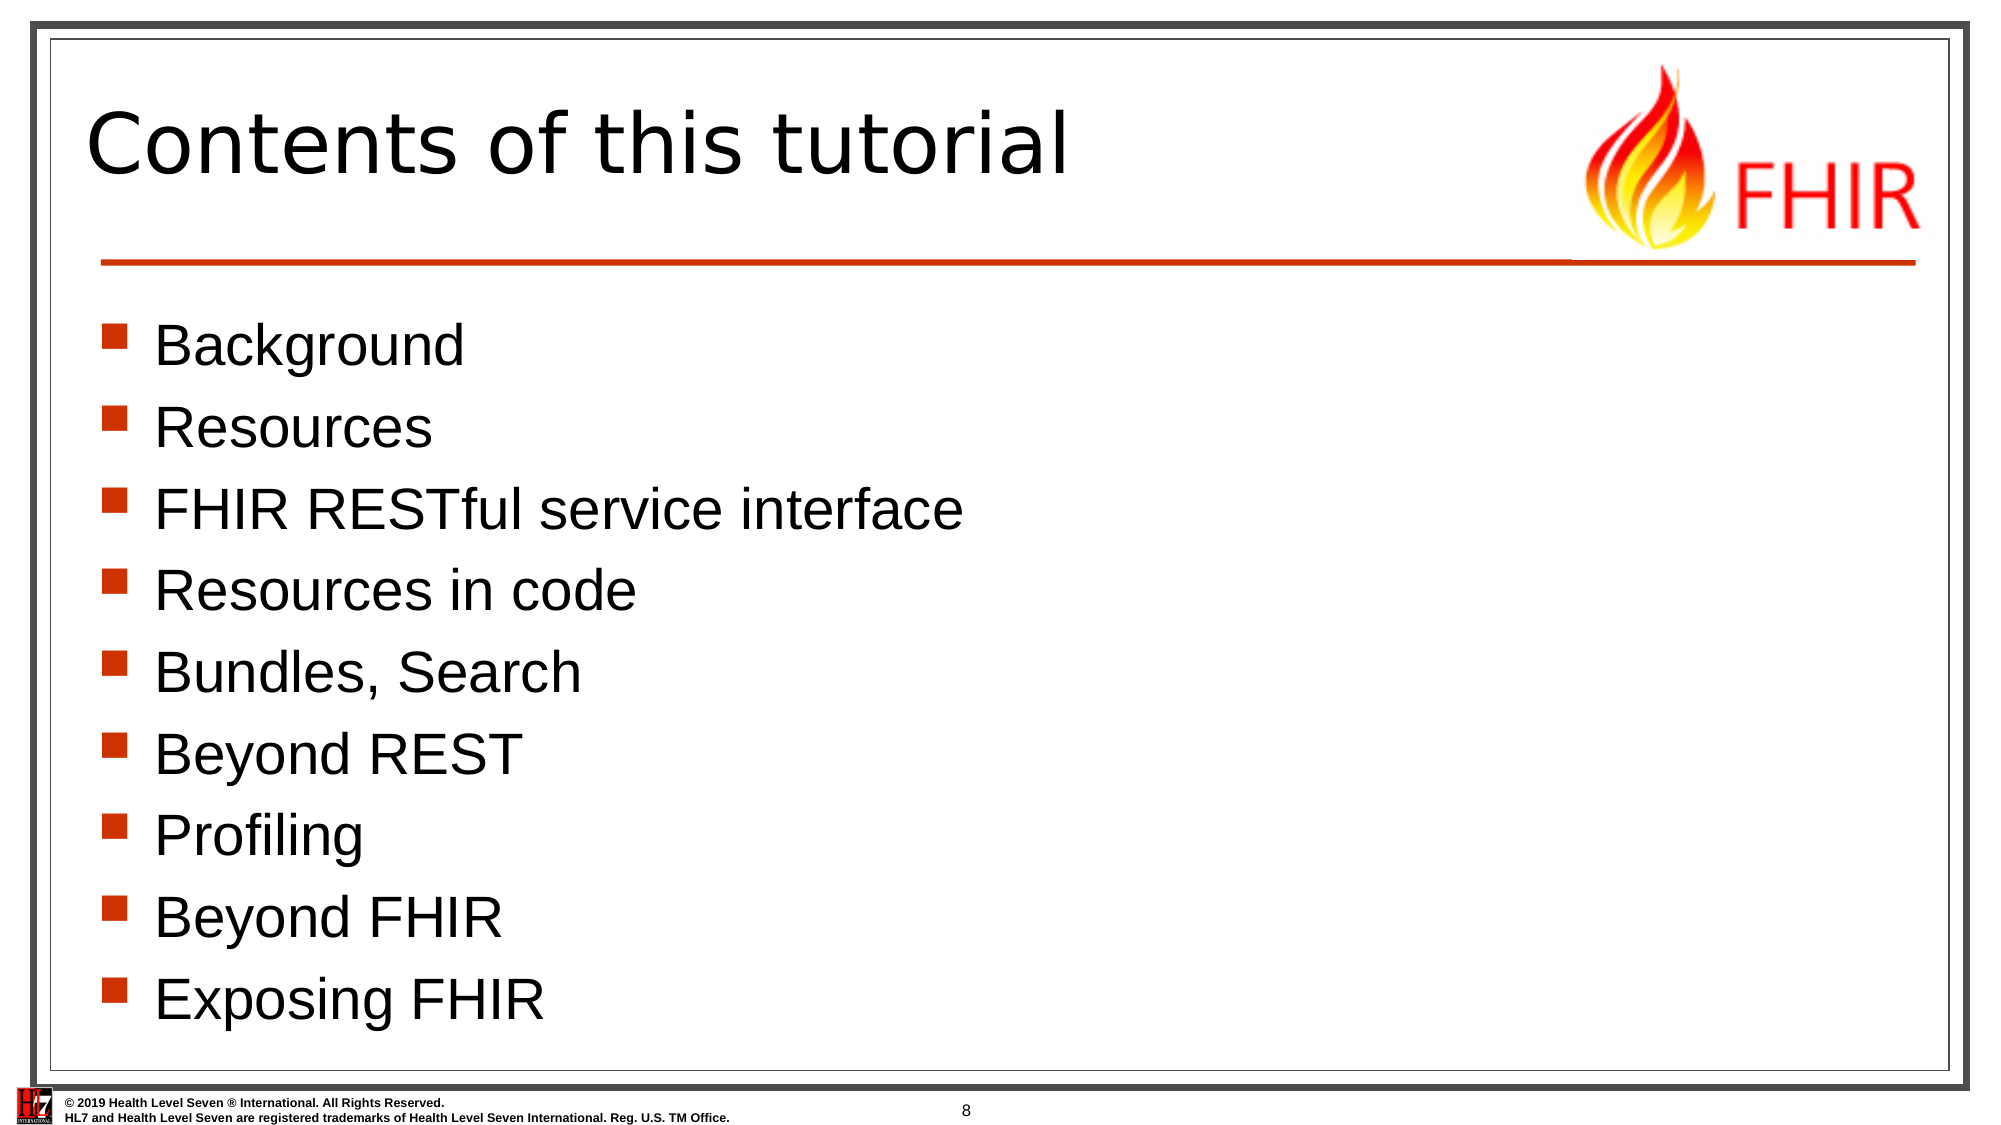

# Contents of this tutorial
Background
Resources
FHIR RESTful service interface
Resources in code
Bundles, Search
Beyond REST
Profiling
Beyond FHIR
Exposing FHIR